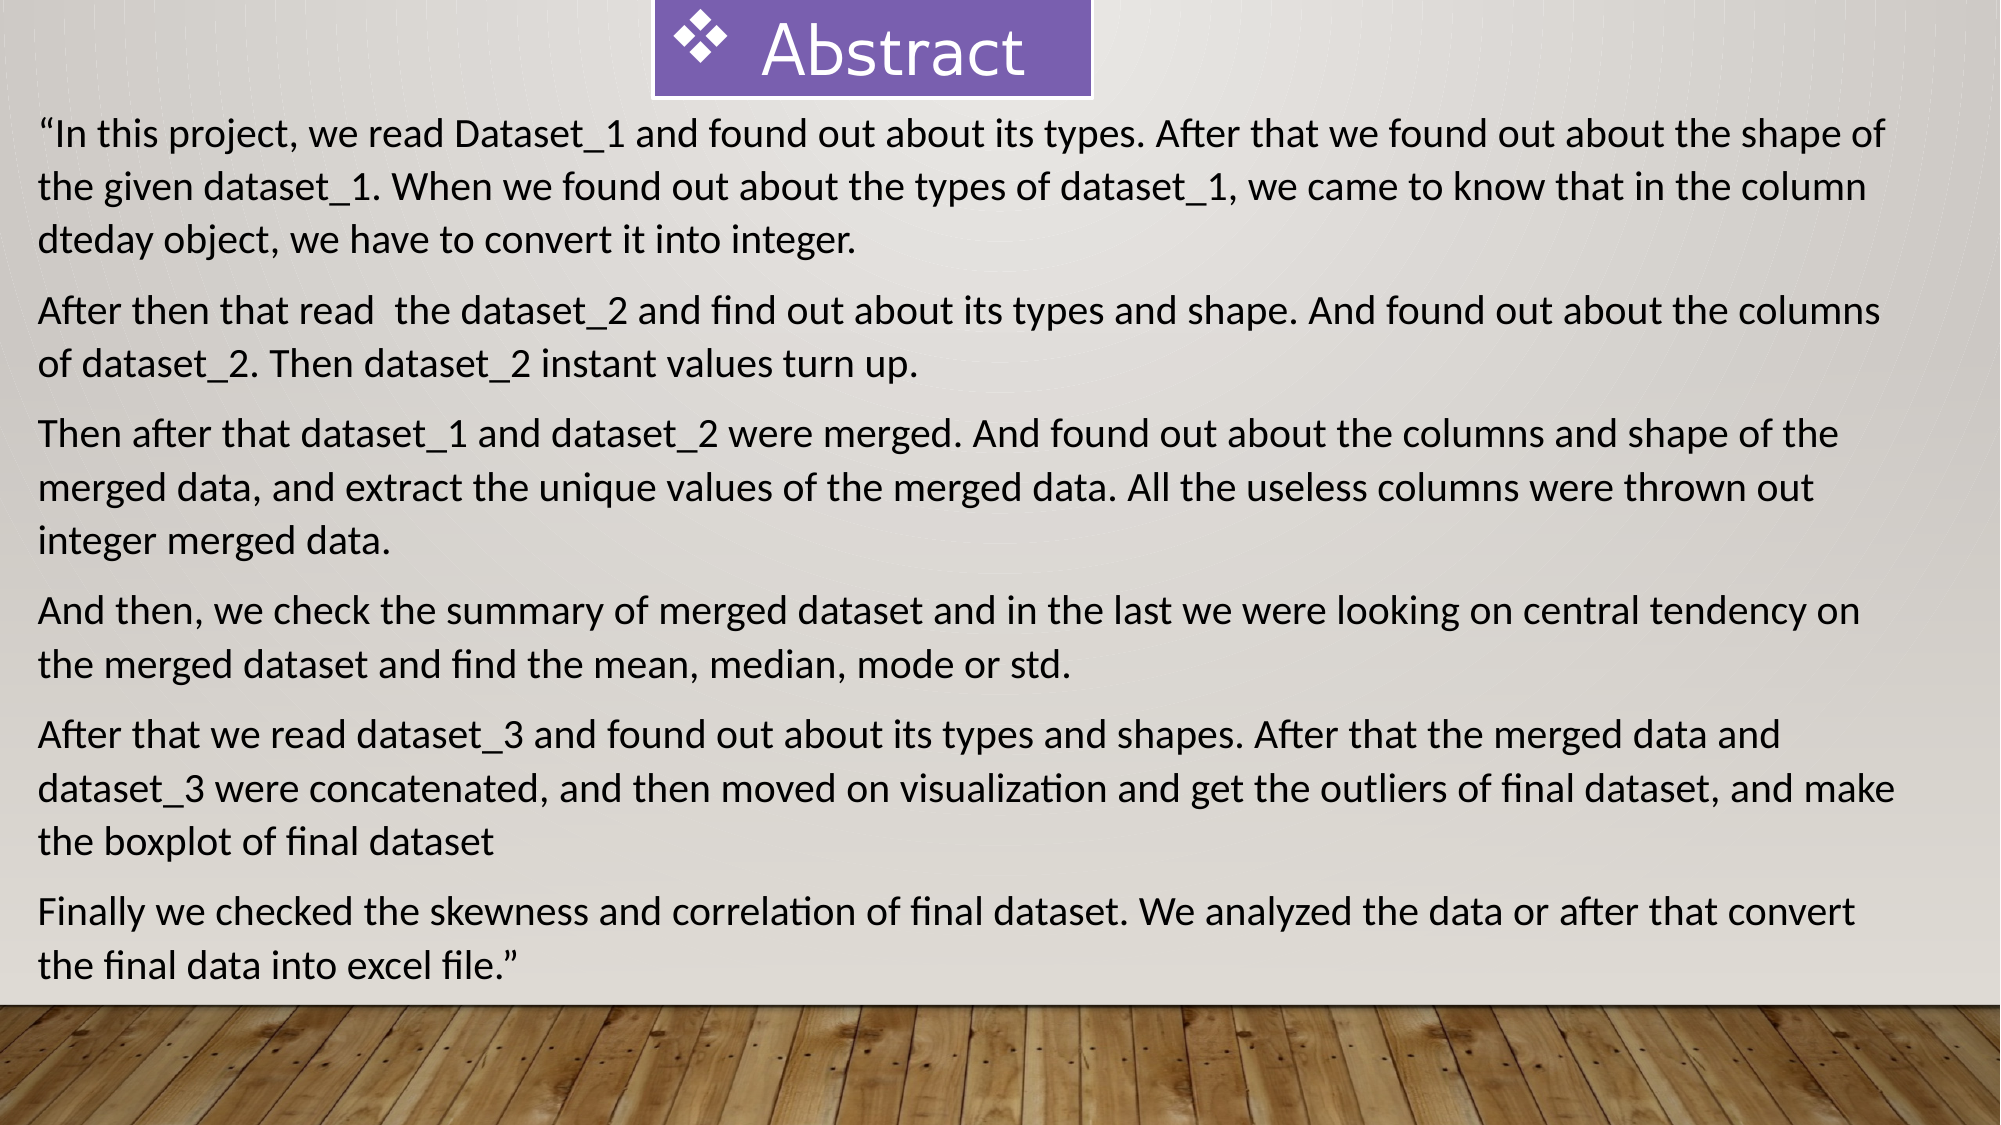

Abstract
“In this project, we read Dataset_1 and found out about its types. After that we found out about the shape of the given dataset_1. When we found out about the types of dataset_1, we came to know that in the column dteday object, we have to convert it into integer.
After then that read  the dataset_2 and find out about its types and shape. And found out about the columns of dataset_2. Then dataset_2 instant values turn up.
Then after that dataset_1 and dataset_2 were merged. And found out about the columns and shape of the merged data, and extract the unique values of the merged data. All the useless columns were thrown out integer merged data.
And then, we check the summary of merged dataset and in the last we were looking on central tendency on the merged dataset and find the mean, median, mode or std.
After that we read dataset_3 and found out about its types and shapes. After that the merged data and dataset_3 were concatenated, and then moved on visualization and get the outliers of final dataset, and make the boxplot of final dataset
Finally we checked the skewness and correlation of final dataset. We analyzed the data or after that convert the final data into excel file.”